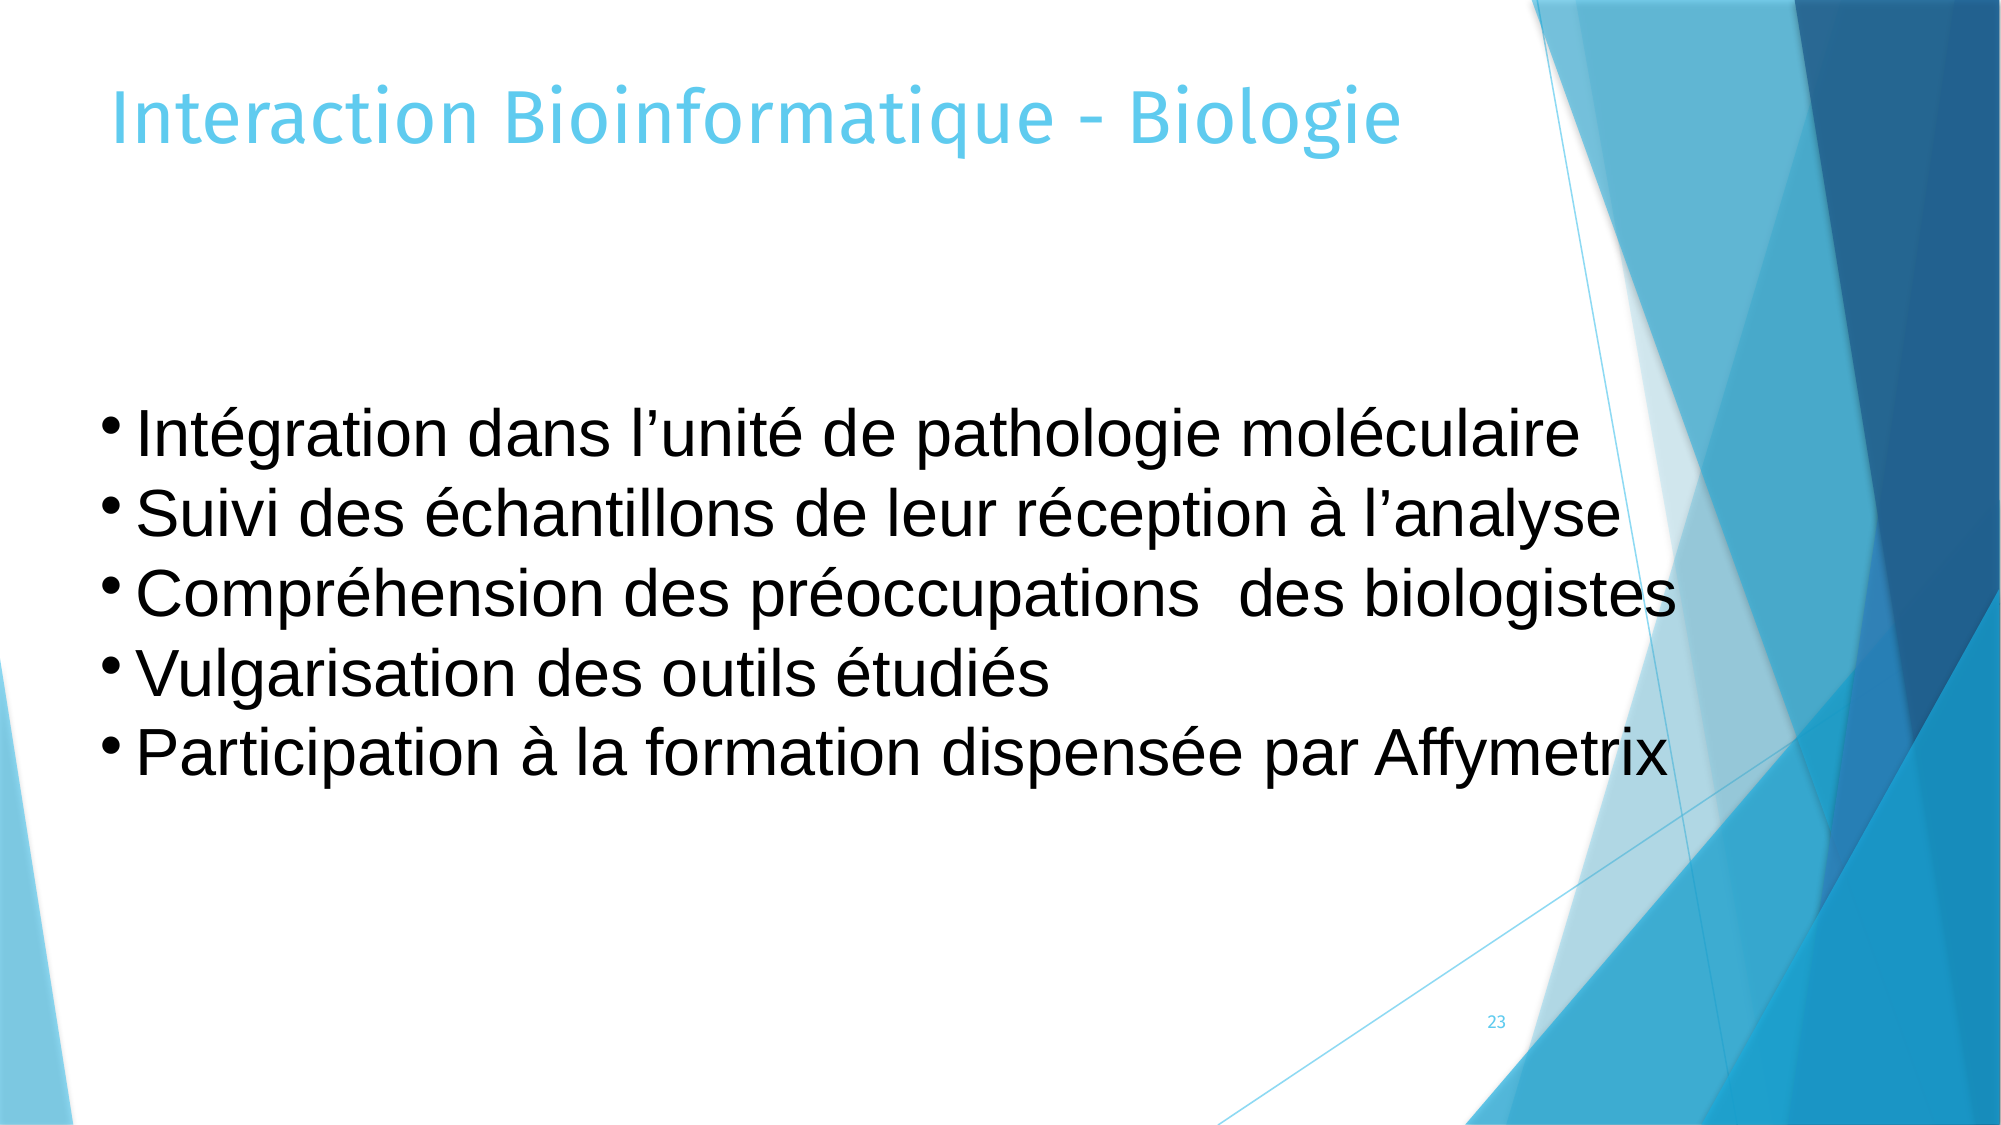

# Interaction Bioinformatique - Biologie
Intégration dans l’unité de pathologie moléculaire
Suivi des échantillons de leur réception à l’analyse
Compréhension des préoccupations  des biologistes
Vulgarisation des outils étudiés
Participation à la formation dispensée par Affymetrix
23